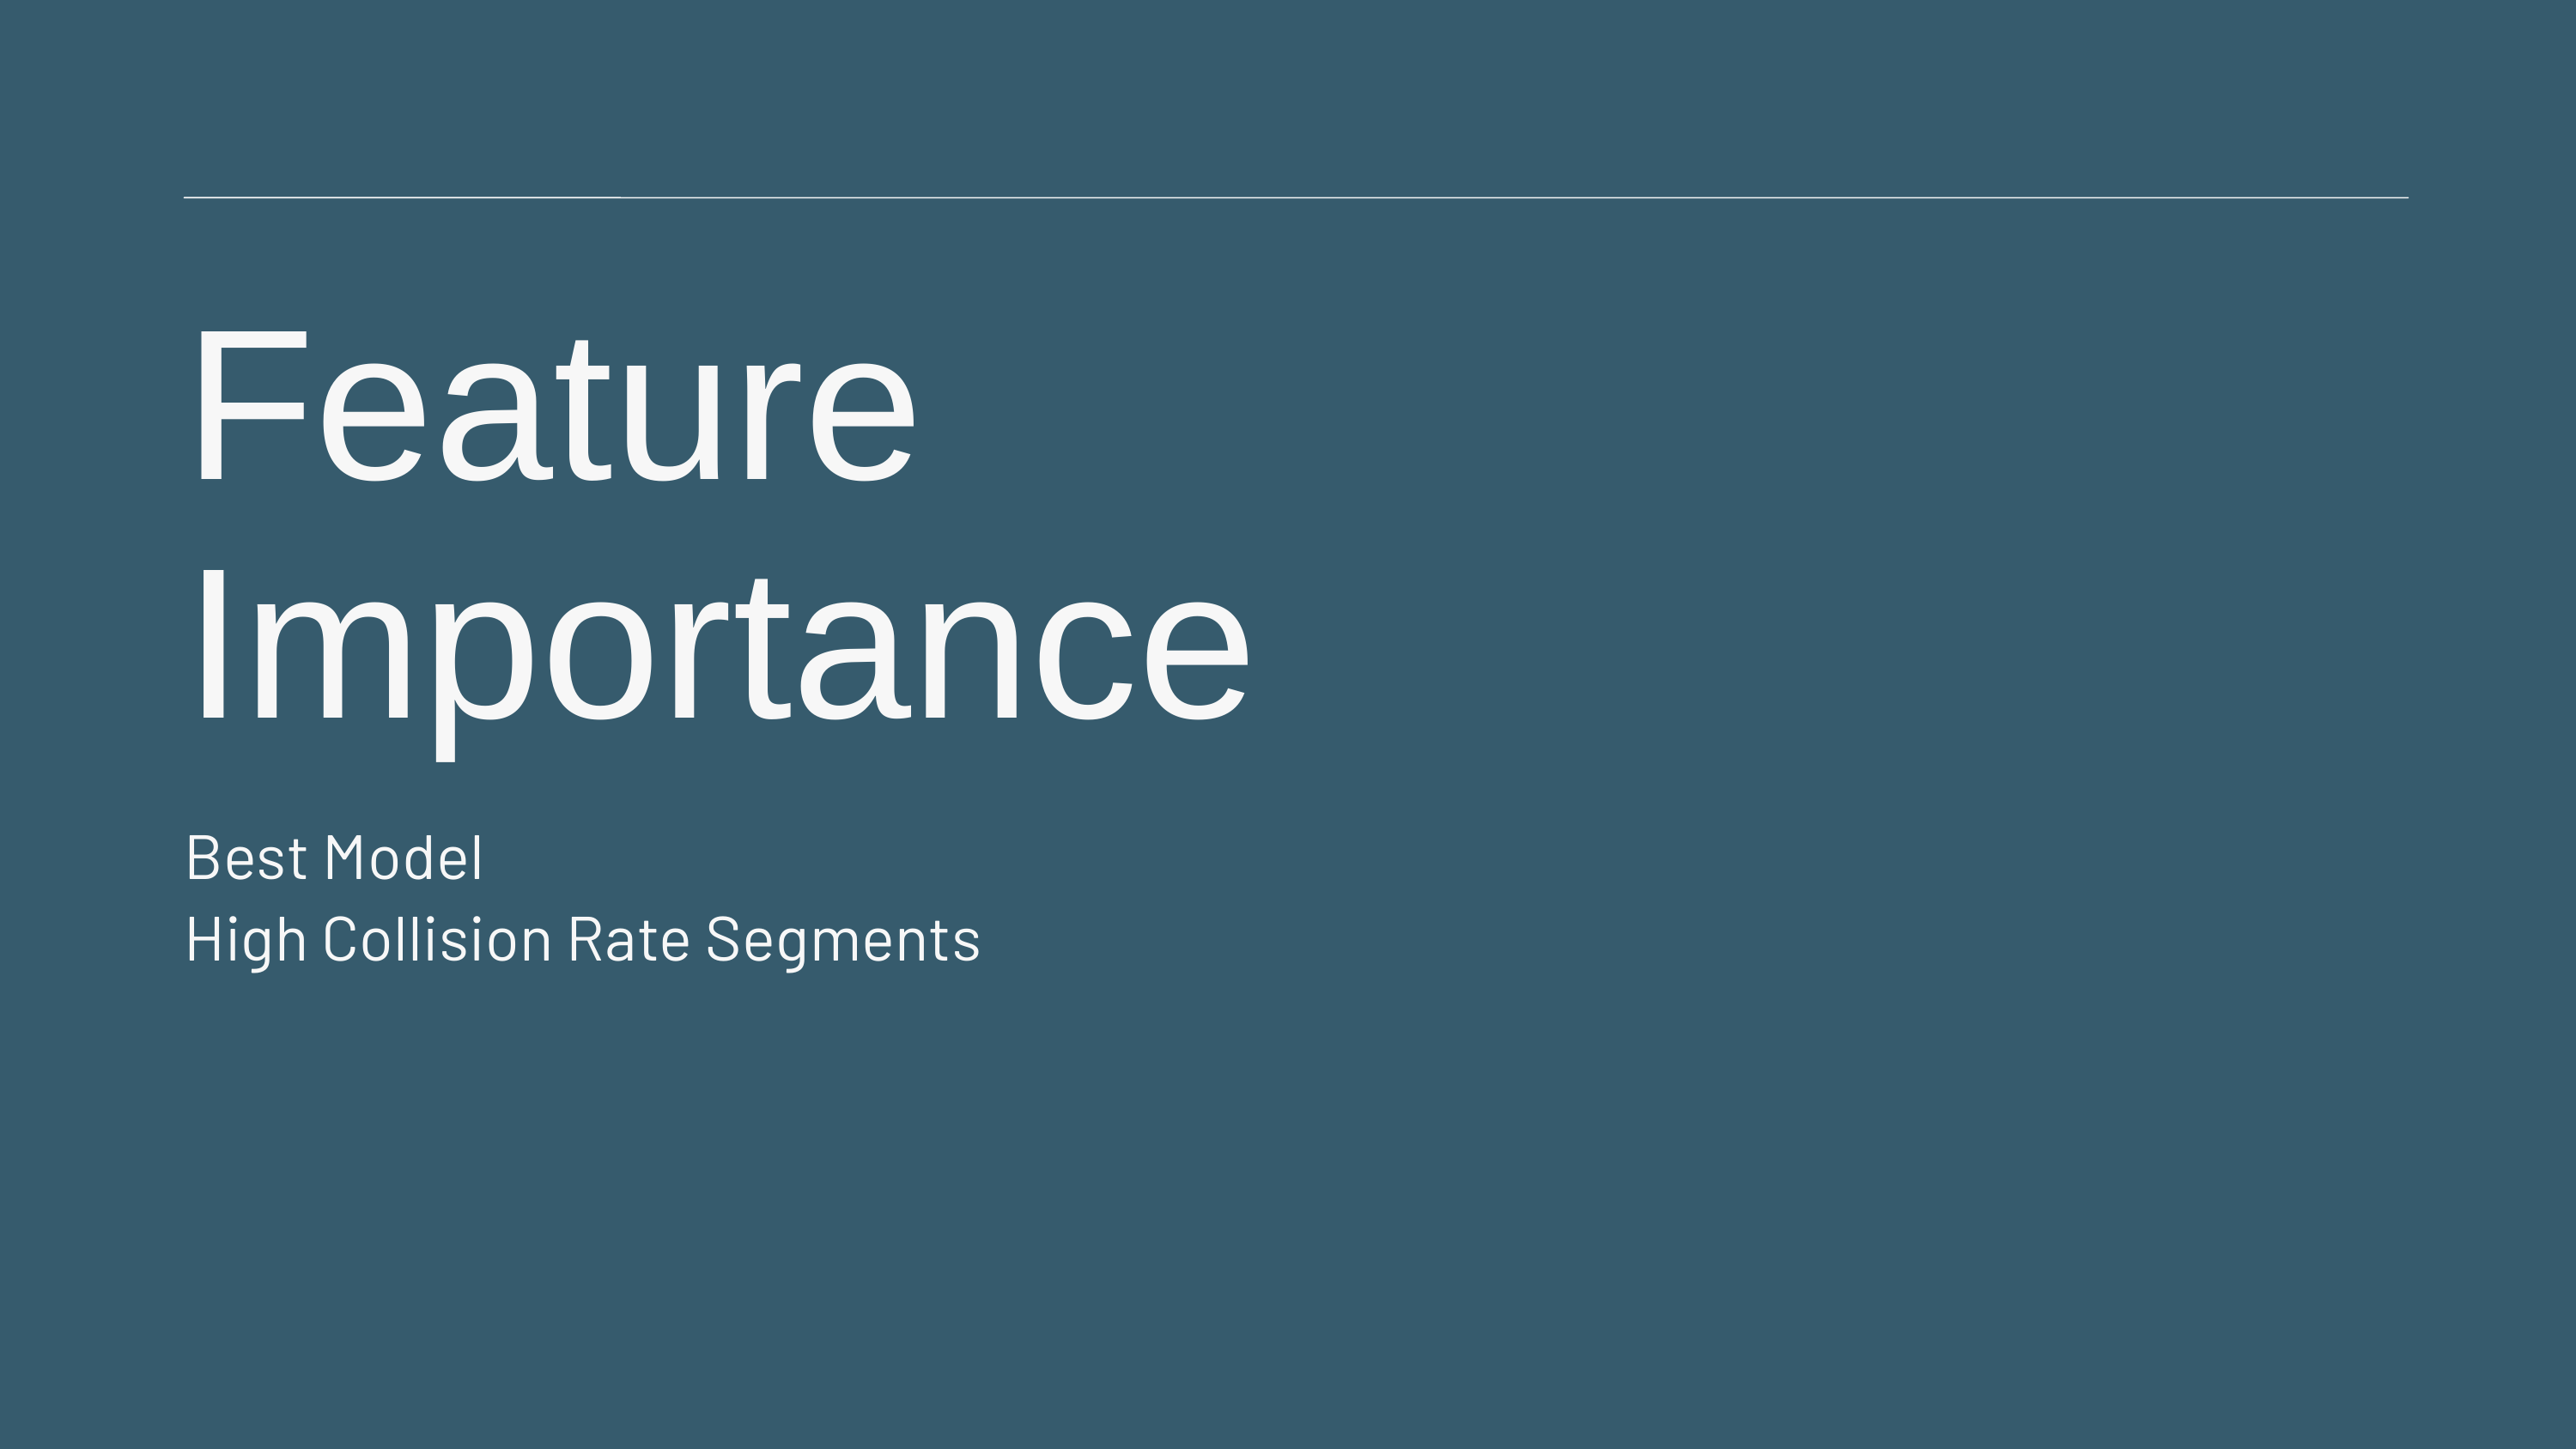

Feature Importance
Best Model
High Collision Rate Segments